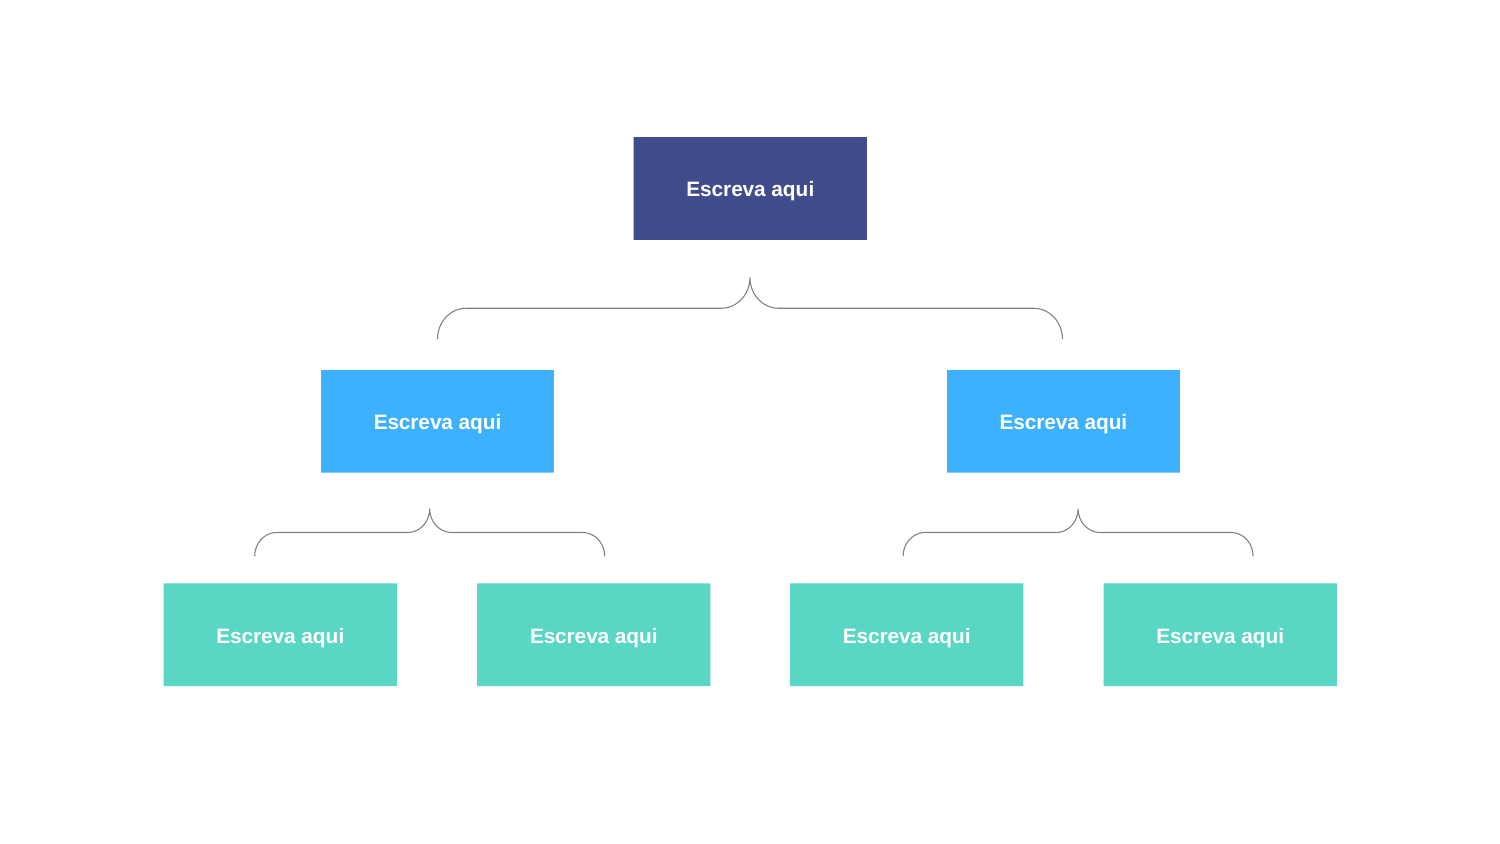

Escreva aqui

Escreva aqui
Escreva aqui
Escreva aqui
Escreva aqui
Escreva aqui
Escreva aqui